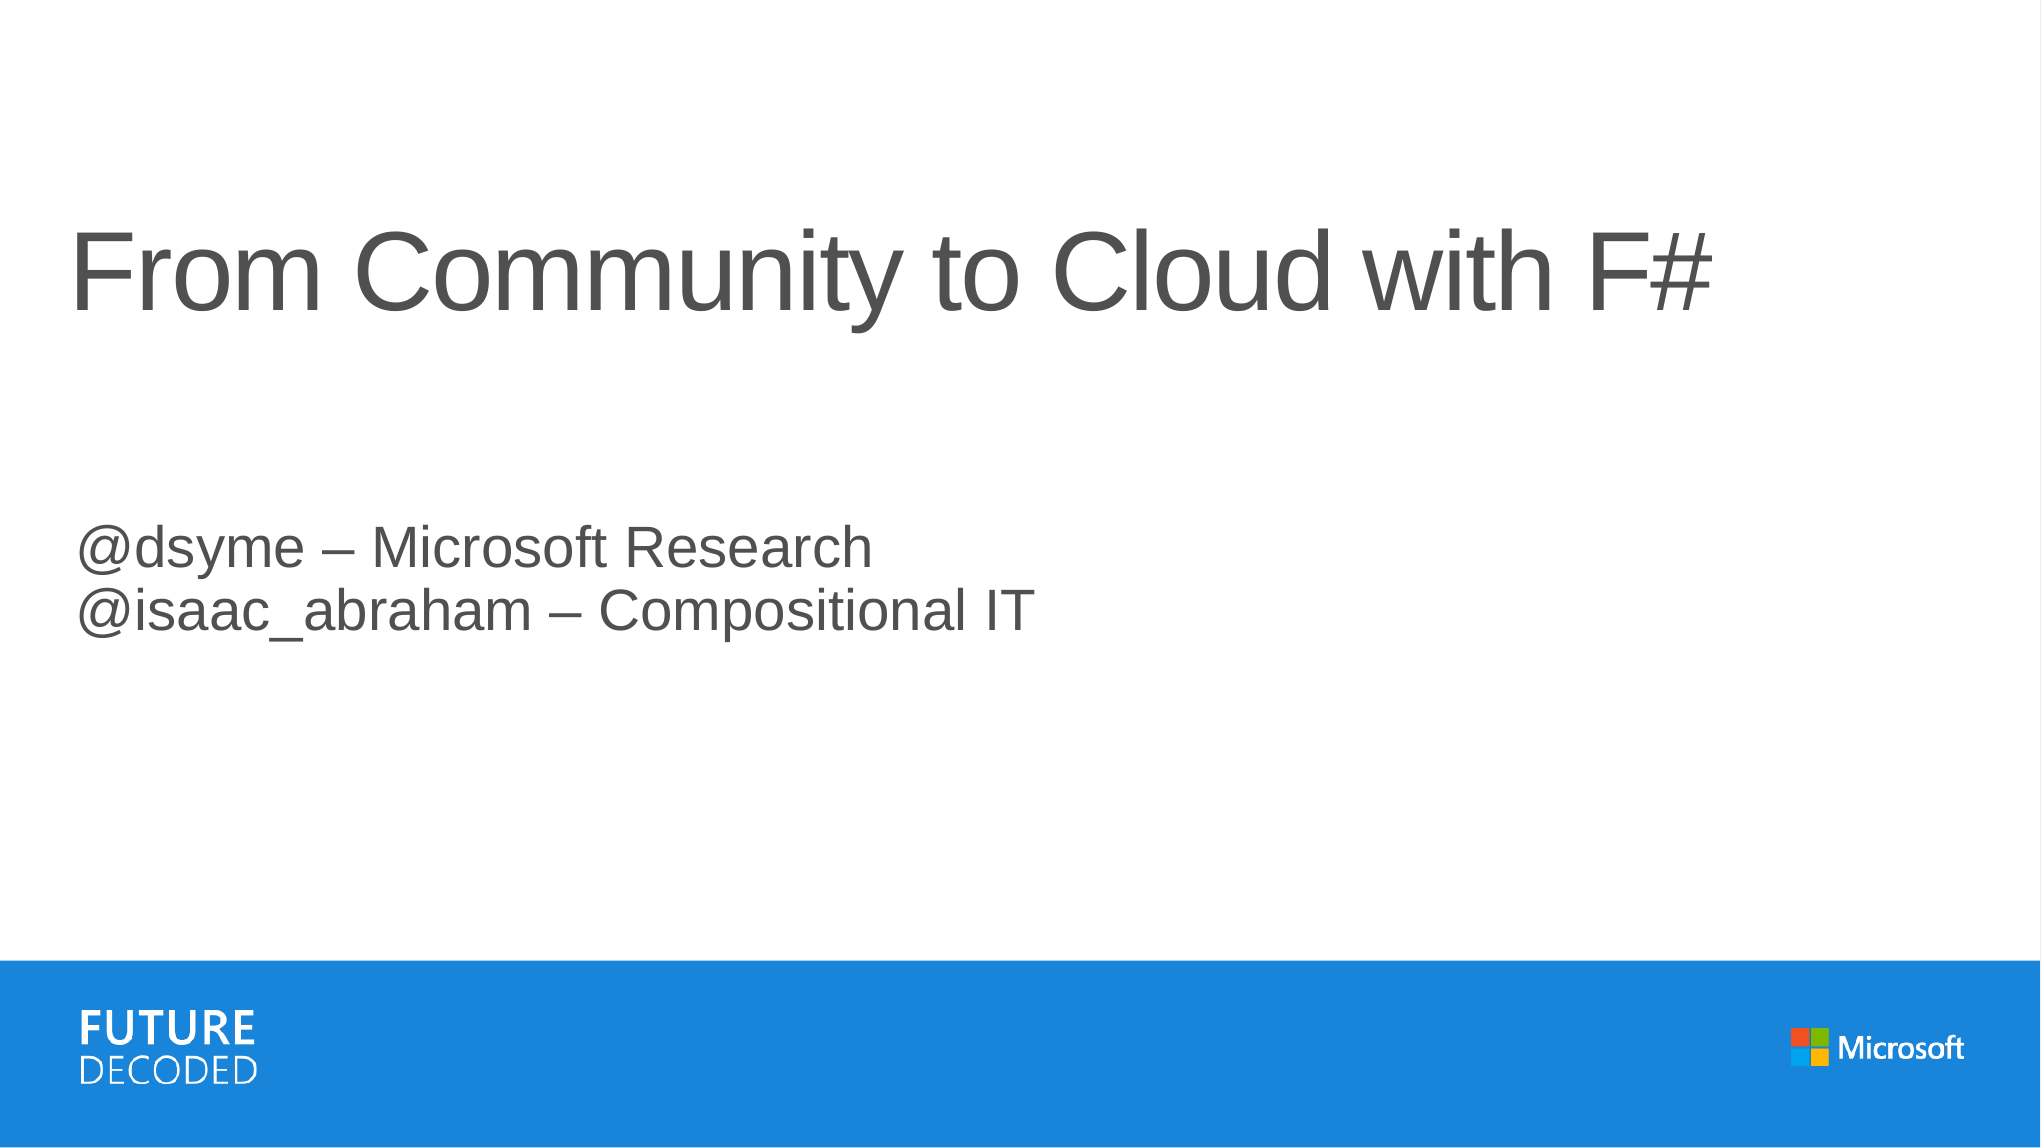

# From Community to Cloud with F#
@dsyme – Microsoft Research
@isaac_abraham – Compositional IT